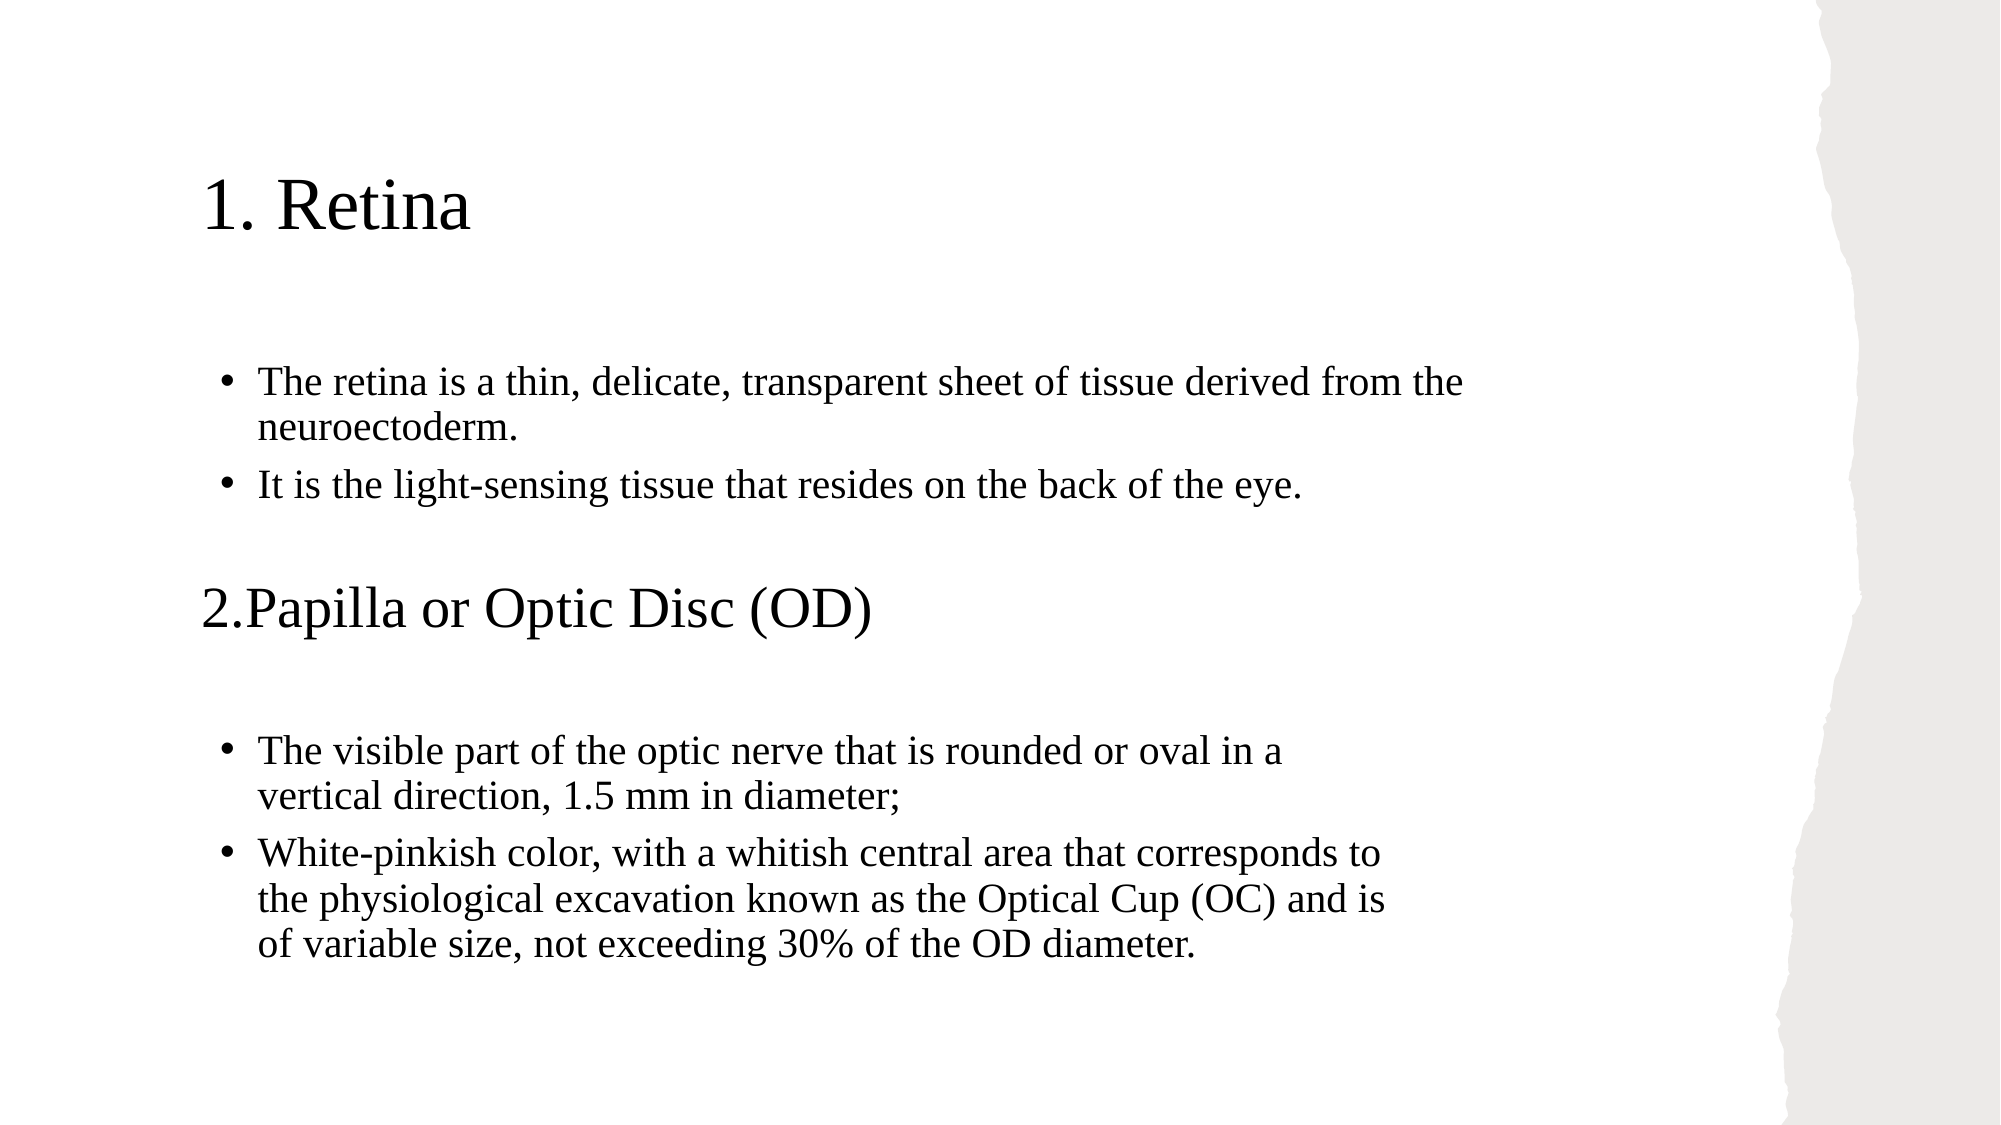

# 1. Retina
The retina is a thin, delicate, transparent sheet of tissue derived from the neuroectoderm.
It is the light-sensing tissue that resides on the back of the eye.

2.Papilla or Optic Disc (OD)

The visible part of the optic nerve that is rounded or oval in a vertical direction, 1.5 mm in diameter;
White-pinkish color, with a whitish central area that corresponds to the physiological excavation known as the Optical Cup (OC) and is of variable size, not exceeding 30% of the OD diameter.